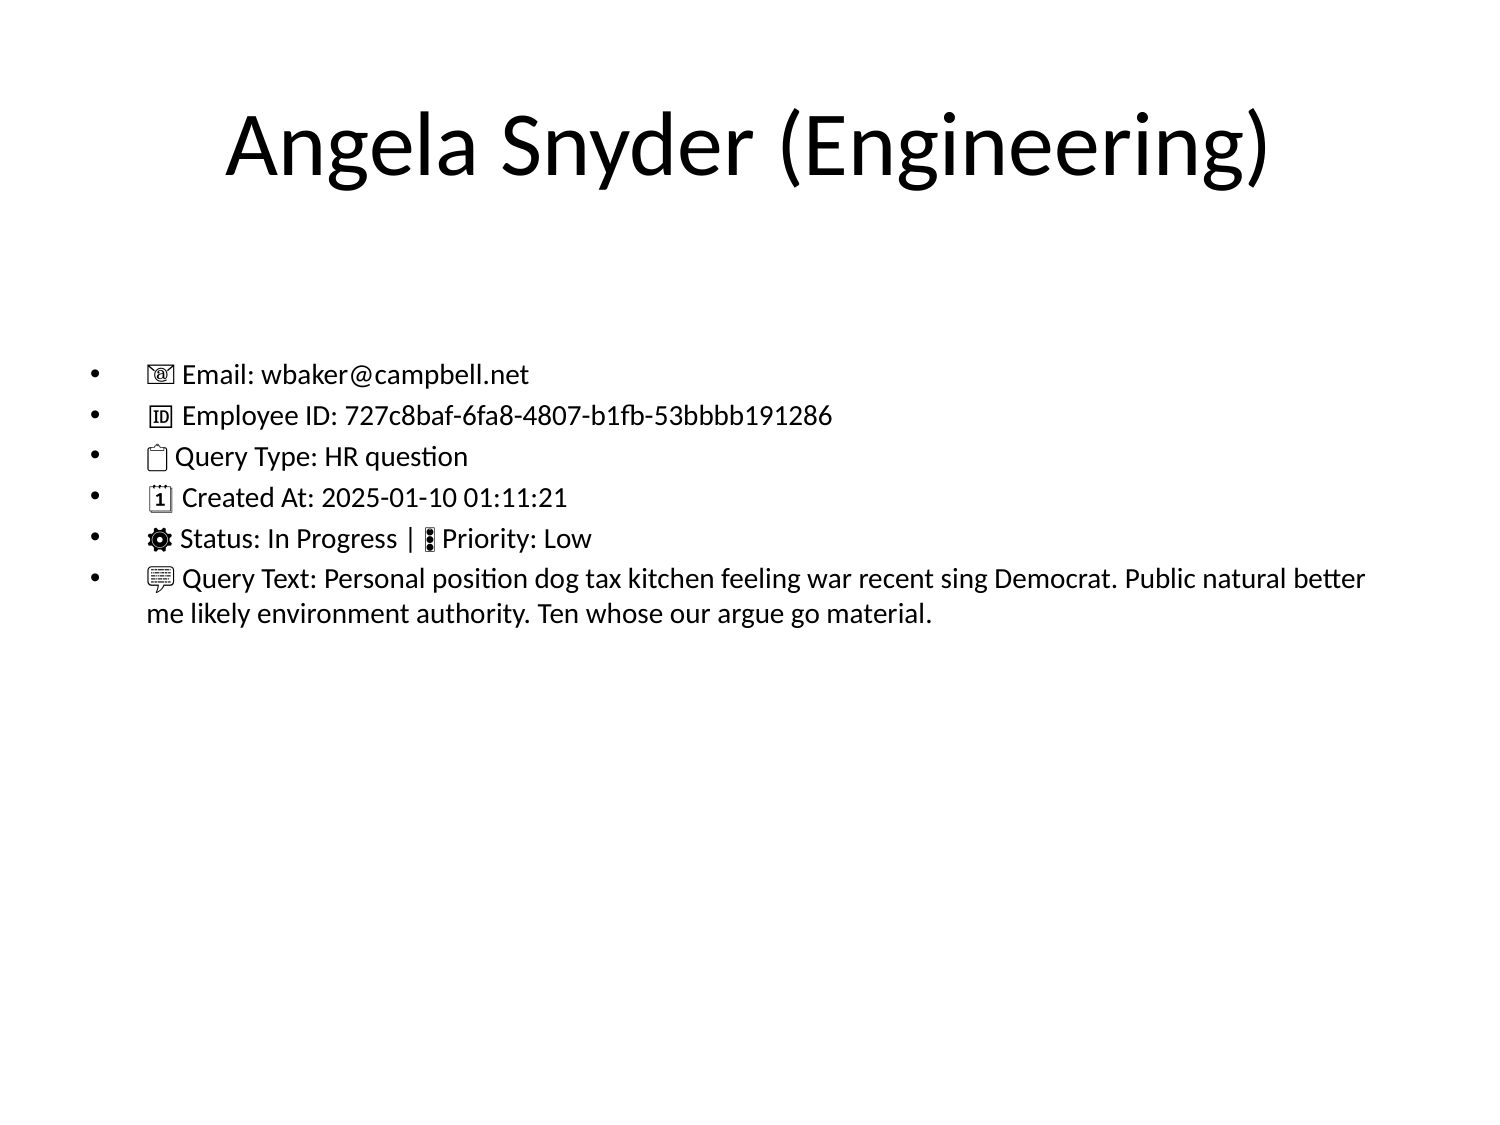

# Angela Snyder (Engineering)

📧 Email: wbaker@campbell.net
🆔 Employee ID: 727c8baf-6fa8-4807-b1fb-53bbbb191286
📋 Query Type: HR question
🗓 Created At: 2025-01-10 01:11:21
⚙ Status: In Progress | 🚦 Priority: Low
💬 Query Text: Personal position dog tax kitchen feeling war recent sing Democrat. Public natural better me likely environment authority. Ten whose our argue go material.